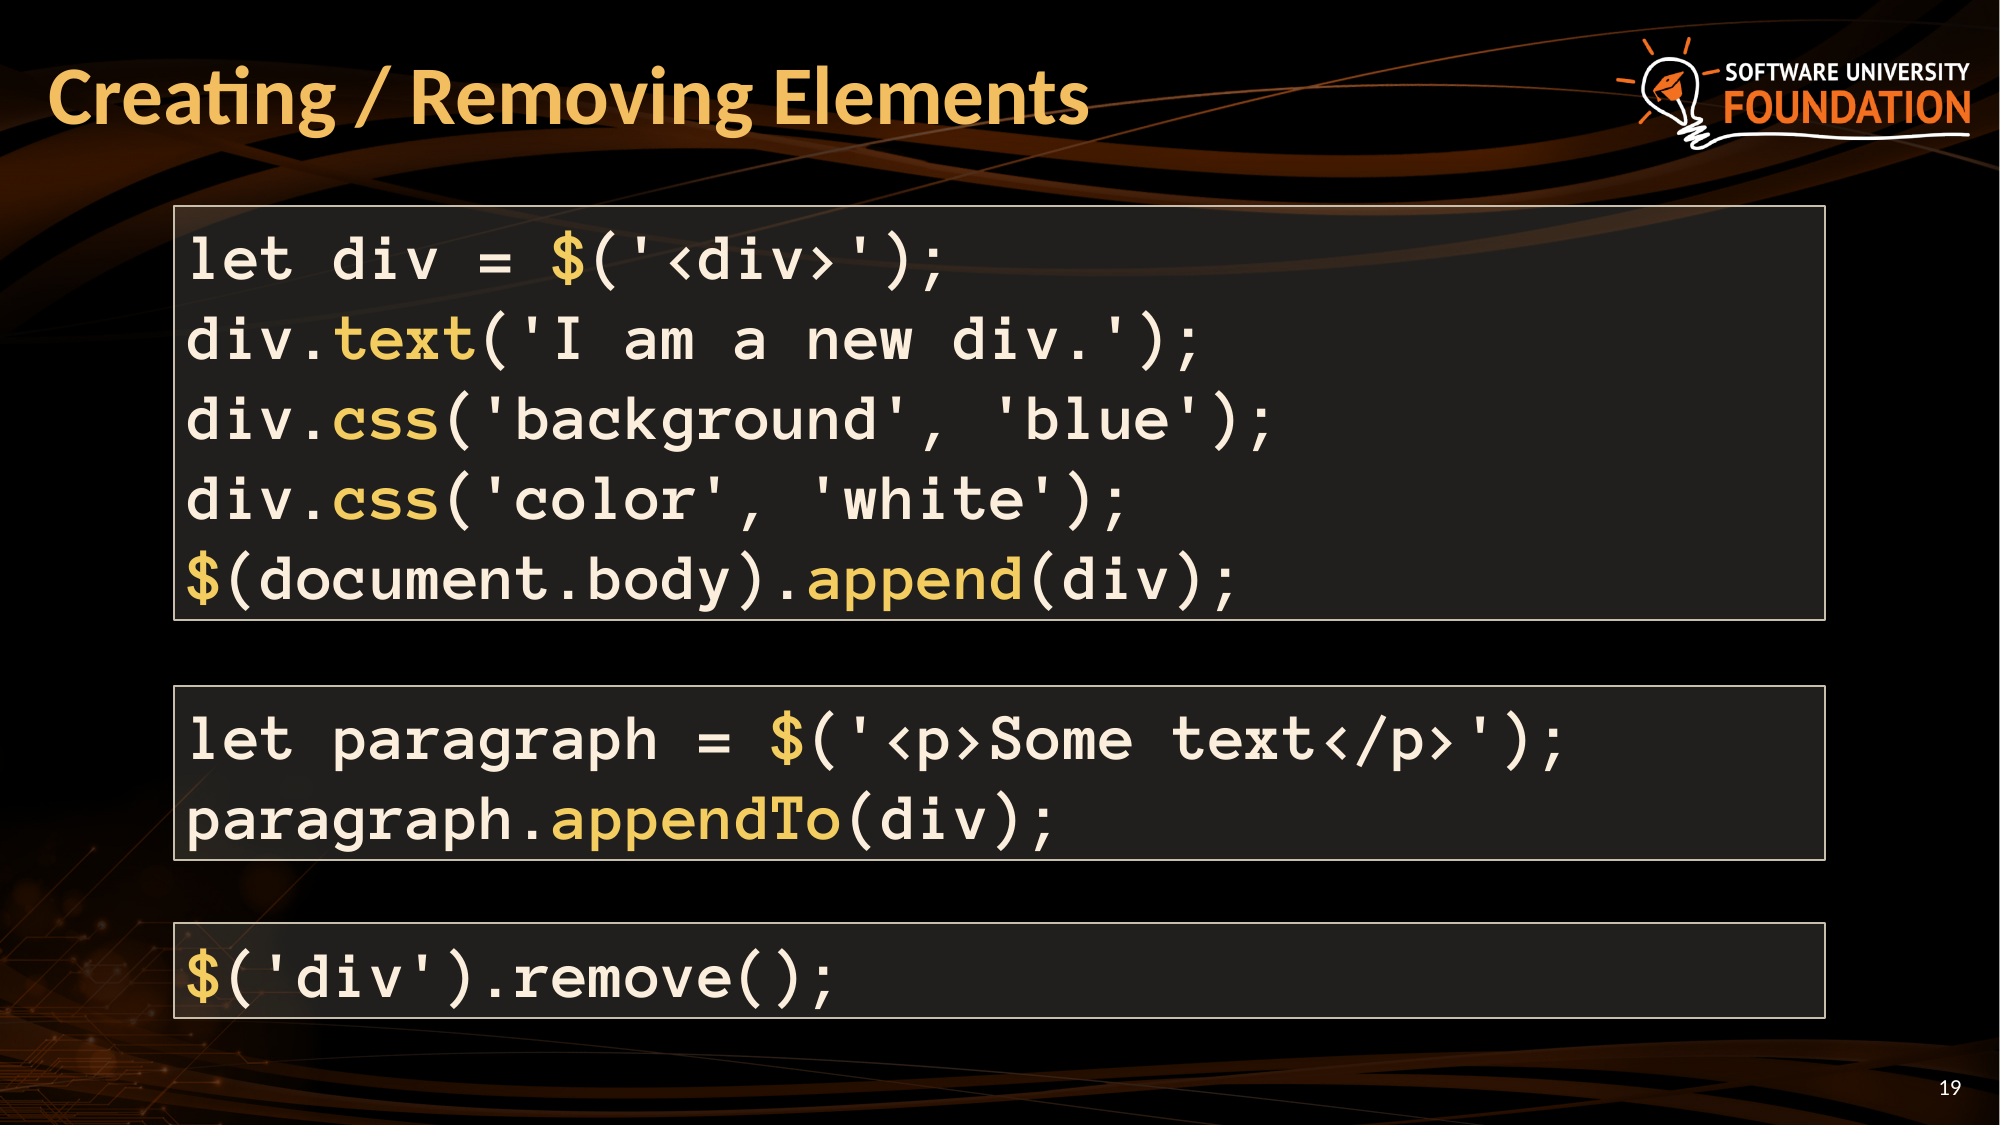

# Creating / Removing Elements
let div = $('<div>');
div.text('I am a new div.');
div.css('background', 'blue');
div.css('color', 'white');
$(document.body).append(div);
let paragraph = $('<p>Some text</p>');
paragraph.appendTo(div);
$('div').remove();
19